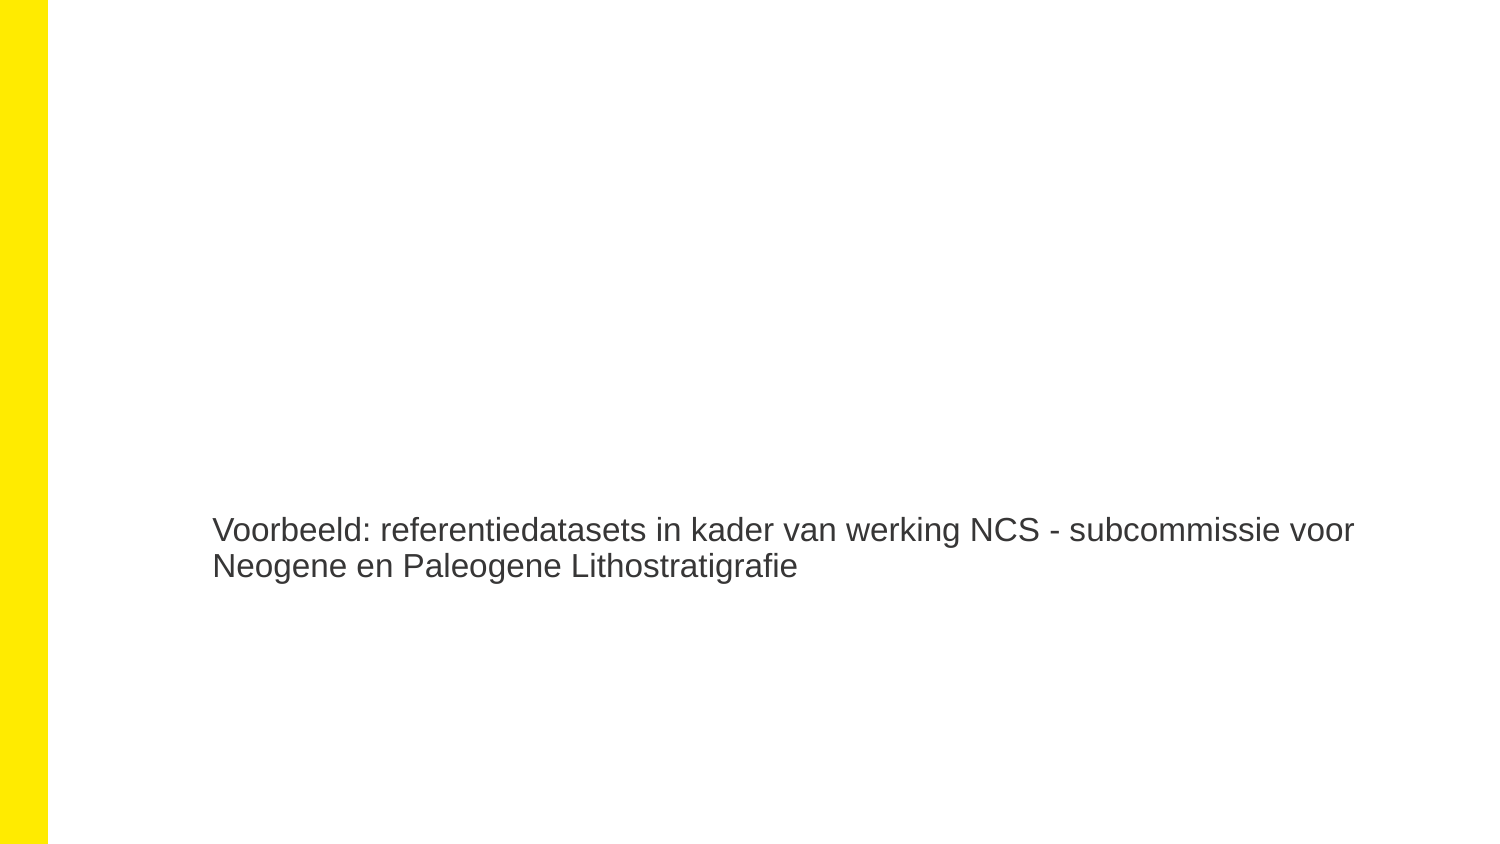

Voorbeeld: referentiedatasets in kader van werking NCS - subcommissie voor Neogene en Paleogene Lithostratigrafie